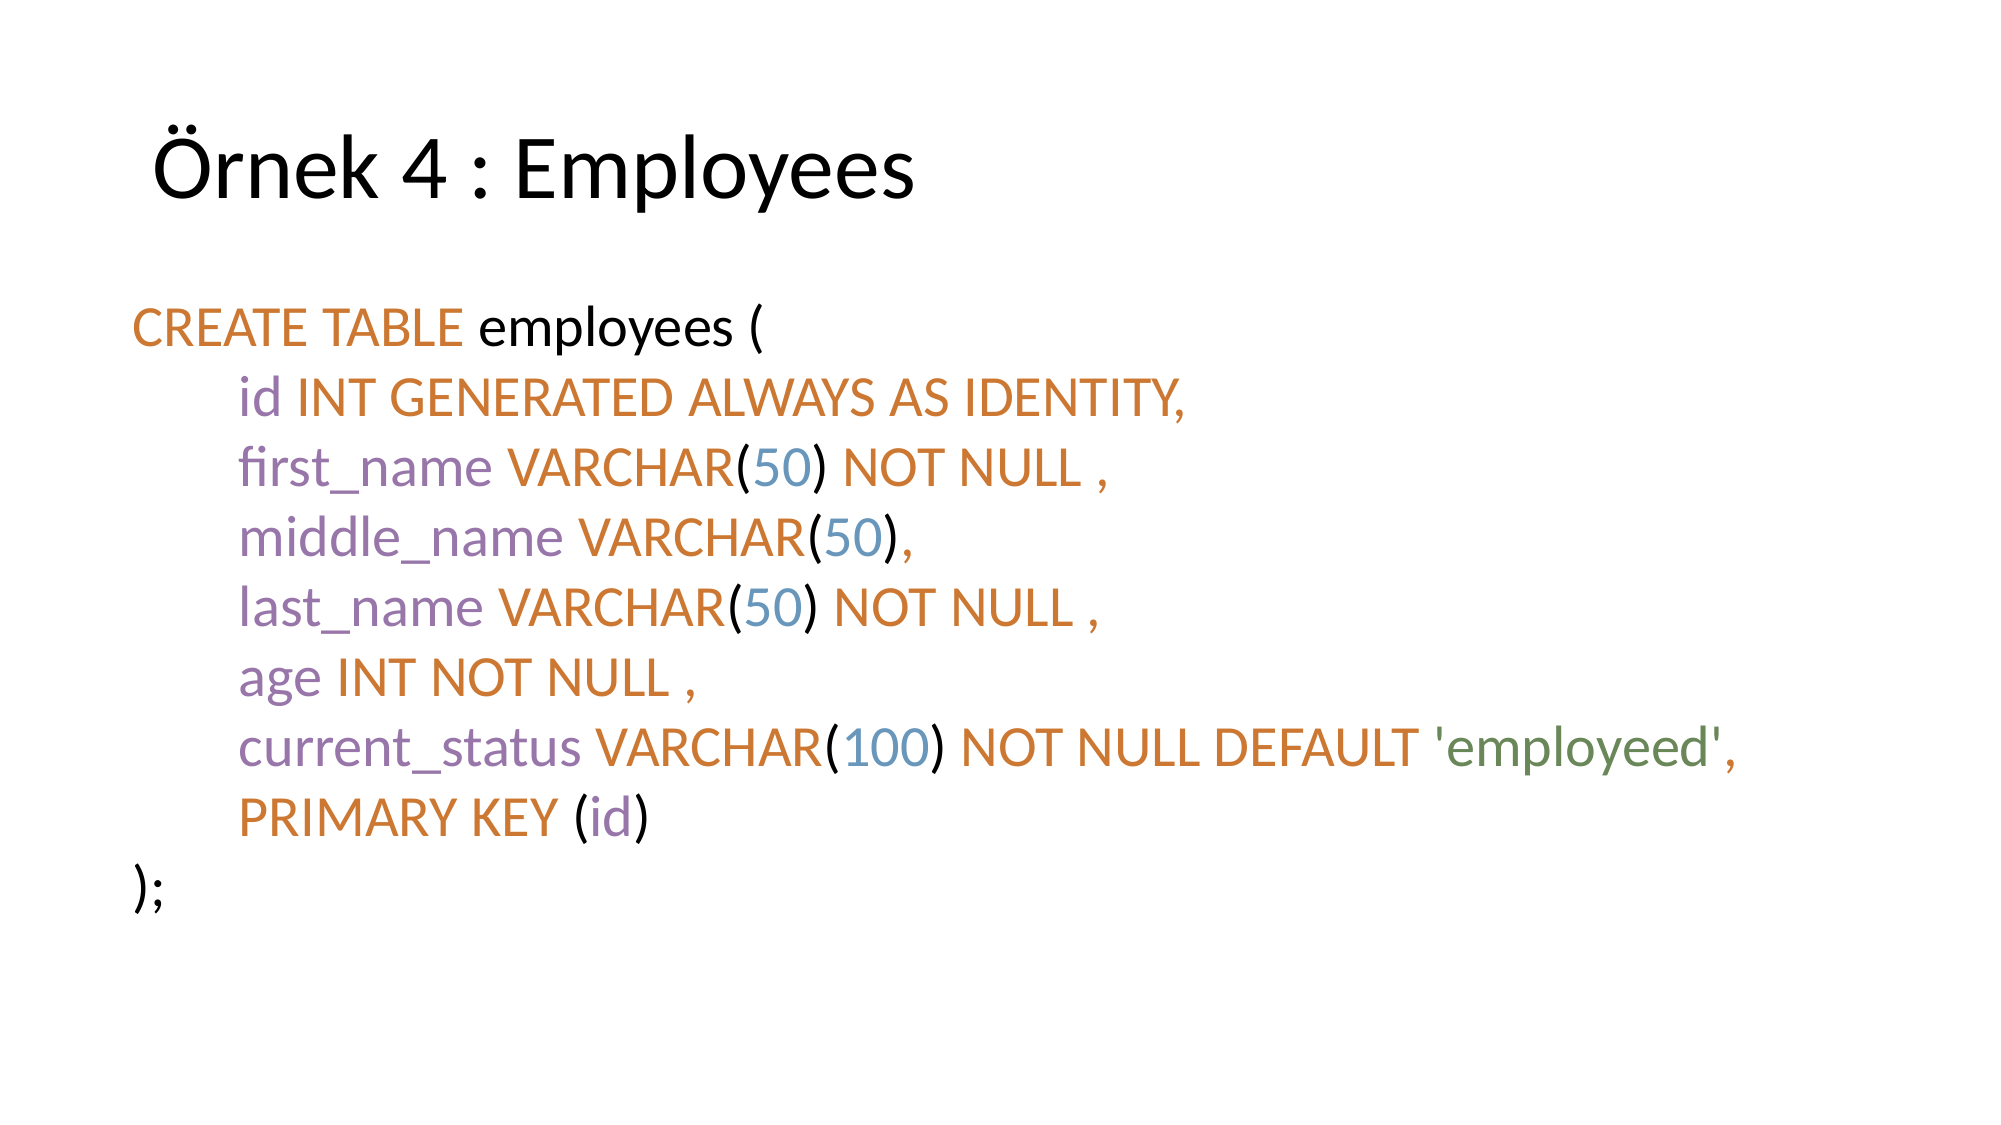

# Örnek 4 : Employees
CREATE TABLE employees (
        id INT GENERATED ALWAYS AS IDENTITY,
        first_name VARCHAR(50) NOT NULL ,
        middle_name VARCHAR(50),
        last_name VARCHAR(50) NOT NULL ,
        age INT NOT NULL ,
        current_status VARCHAR(100) NOT NULL DEFAULT 'employeed',
        PRIMARY KEY (id)
);